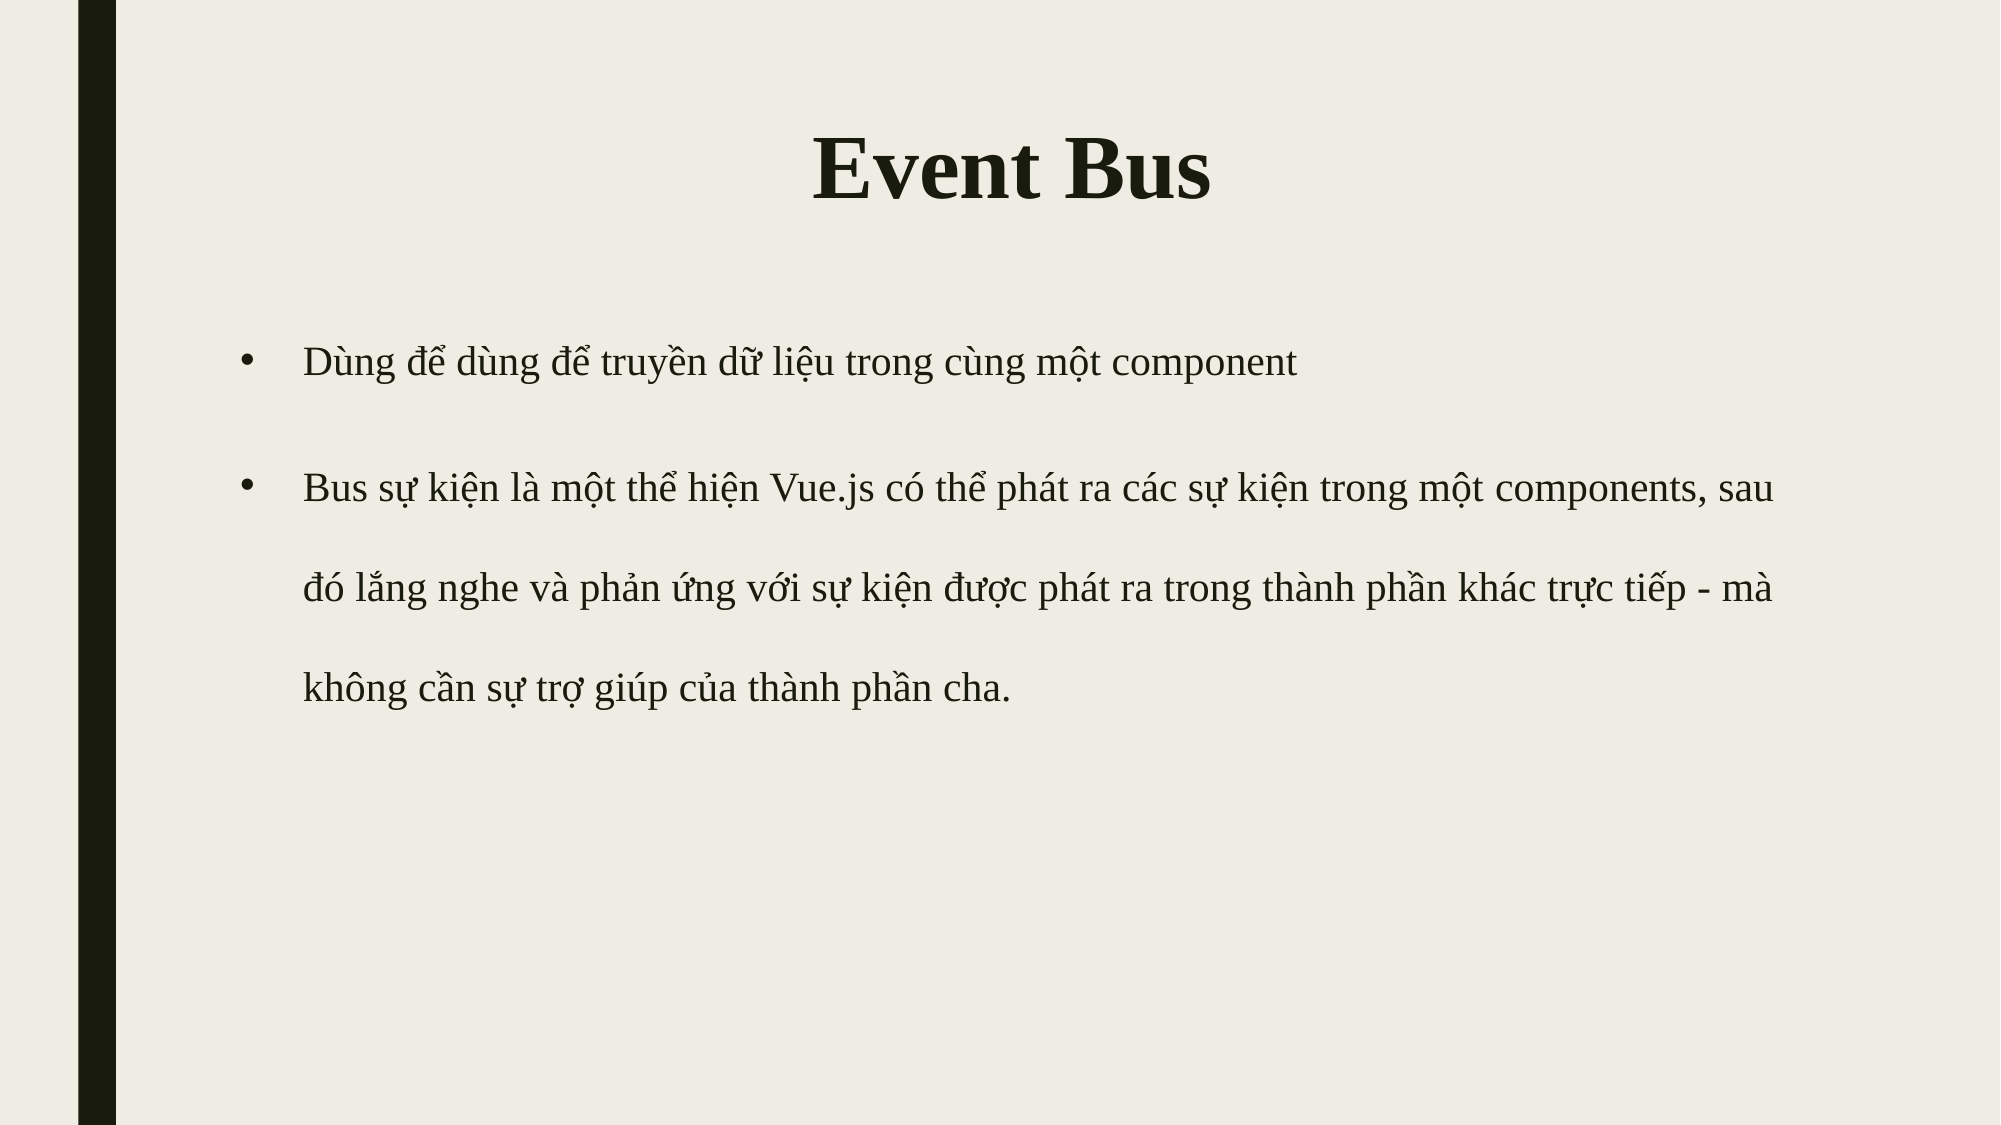

# Event Bus
Dùng để dùng để truyền dữ liệu trong cùng một component
Bus sự kiện là một thể hiện Vue.js có thể phát ra các sự kiện trong một components, sau đó lắng nghe và phản ứng với sự kiện được phát ra trong thành phần khác trực tiếp - mà không cần sự trợ giúp của thành phần cha.